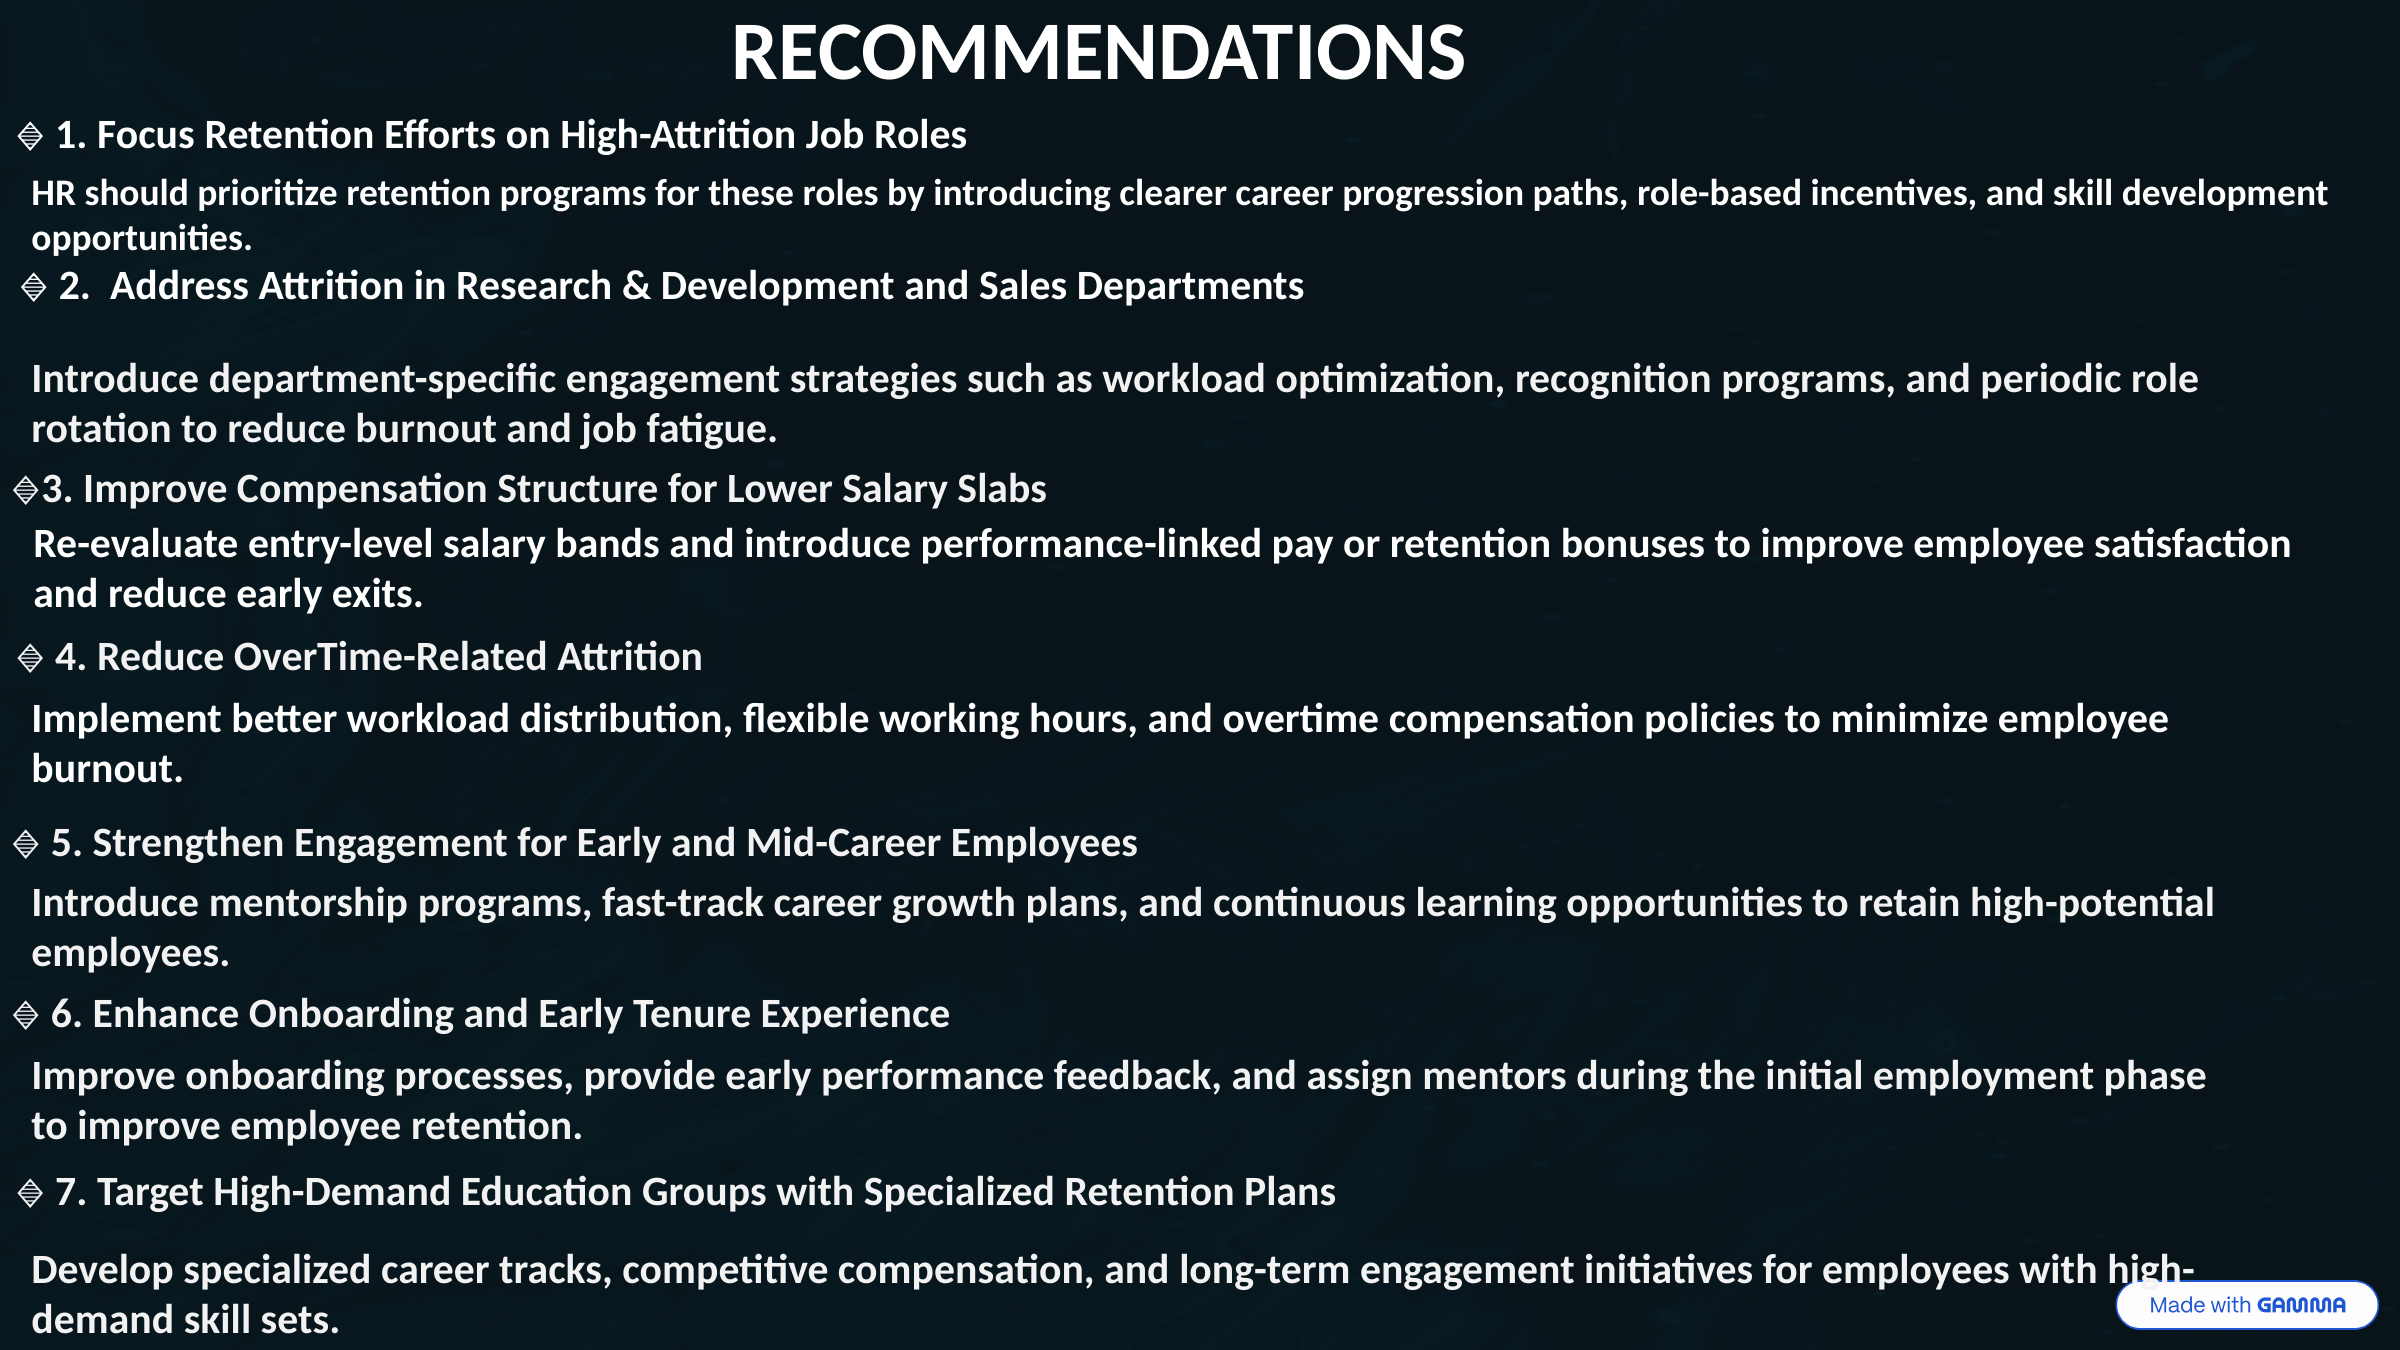

RECOMMENDATIONS
🔹 1. Focus Retention Efforts on High-Attrition Job Roles
HR should prioritize retention programs for these roles by introducing clearer career progression paths, role-based incentives, and skill development opportunities.
🔹 2.  Address Attrition in Research & Development and Sales Departments
Introduce department-specific engagement strategies such as workload optimization, recognition programs, and periodic role rotation to reduce burnout and job fatigue.
🔹3. Improve Compensation Structure for Lower Salary Slabs
Re-evaluate entry-level salary bands and introduce performance-linked pay or retention bonuses to improve employee satisfaction and reduce early exits.
🔹 4. Reduce OverTime-Related Attrition
Implement better workload distribution, flexible working hours, and overtime compensation policies to minimize employee burnout.
🔹 5. Strengthen Engagement for Early and Mid-Career Employees
Introduce mentorship programs, fast-track career growth plans, and continuous learning opportunities to retain high-potential employees.

🔹 6. Enhance Onboarding and Early Tenure Experience
Improve onboarding processes, provide early performance feedback, and assign mentors during the initial employment phase to improve employee retention.
🔹 7. Target High-Demand Education Groups with Specialized Retention Plans
Develop specialized career tracks, competitive compensation, and long-term engagement initiatives for employees with high-demand skill sets.